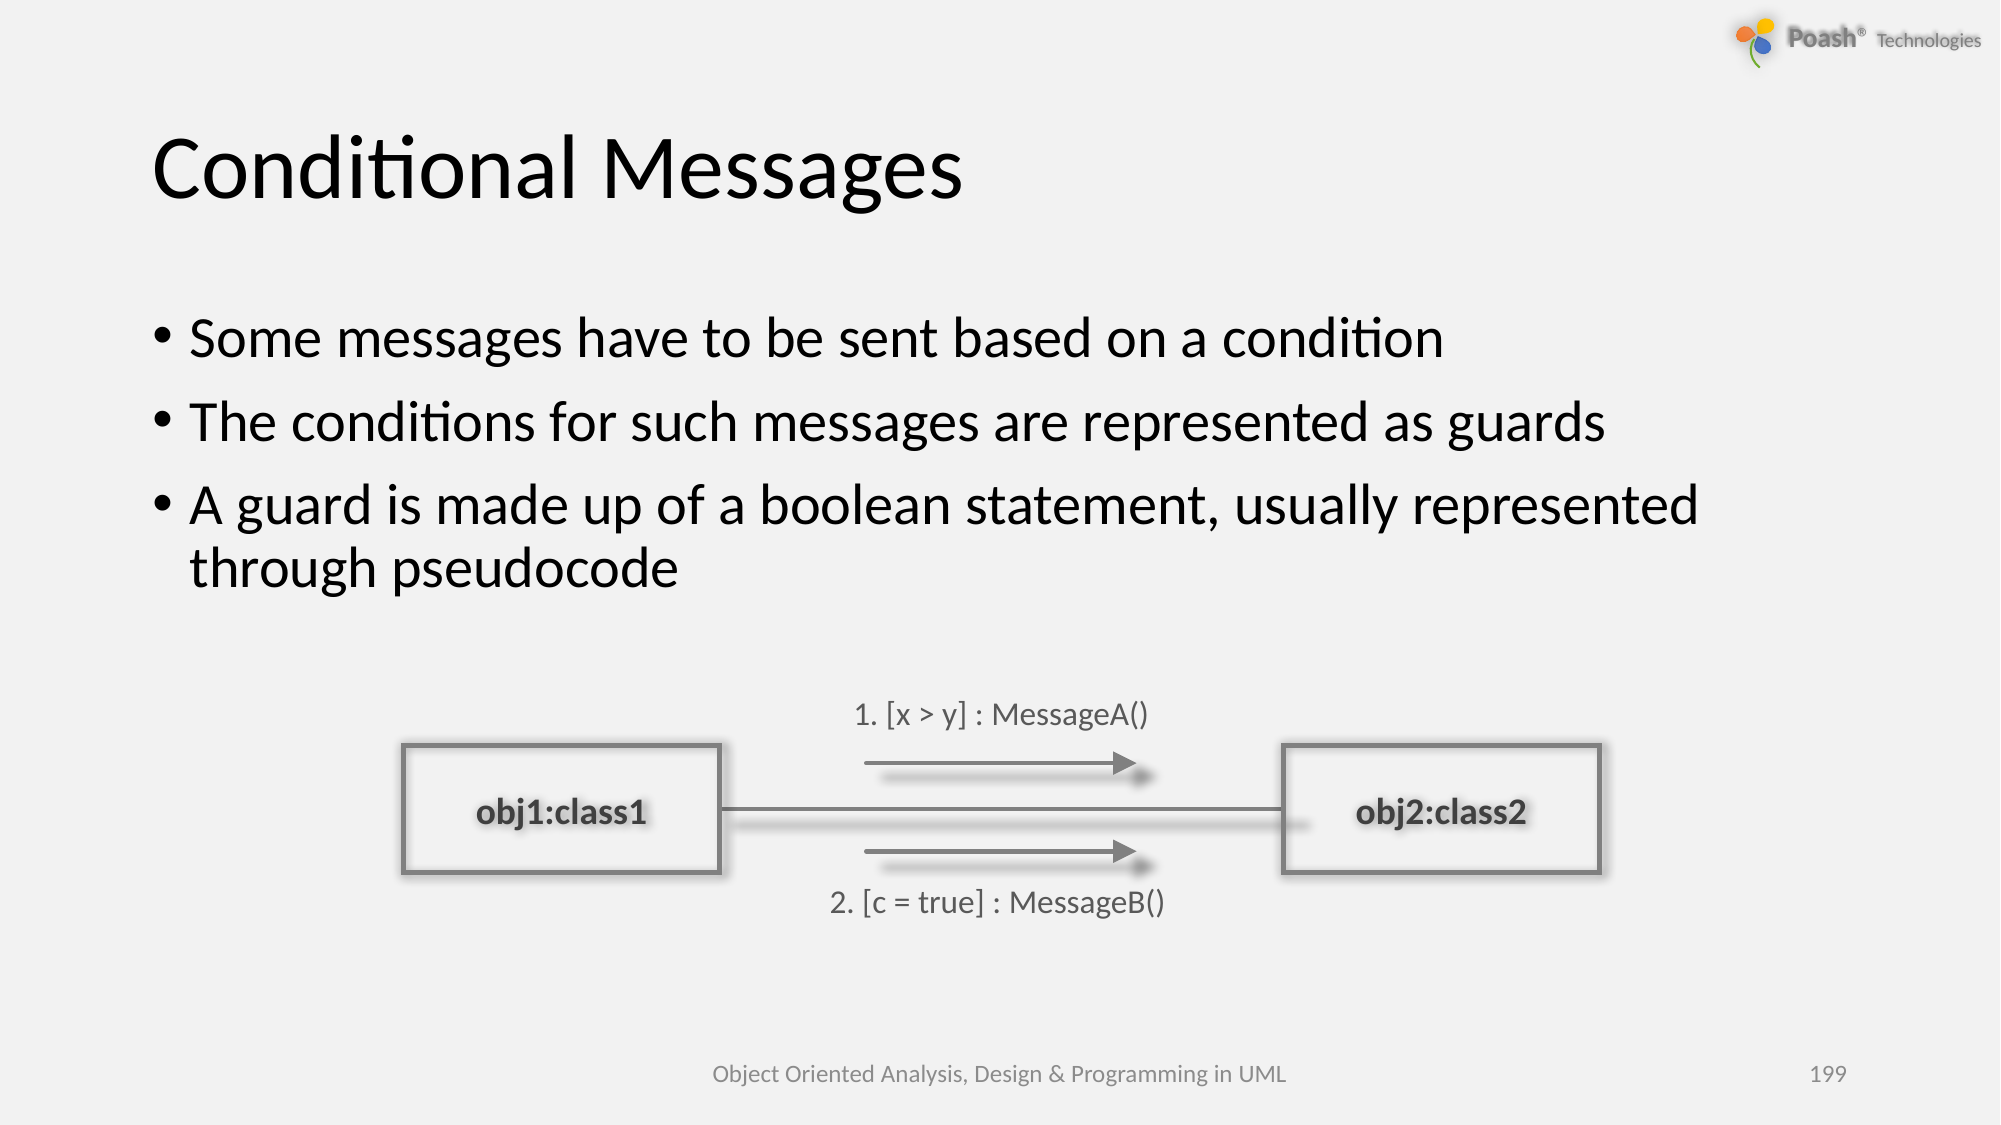

# Conditional Messages
Some messages have to be sent based on a condition
The conditions for such messages are represented as guards
A guard is made up of a boolean statement, usually represented through pseudocode

1. [x > y] : MessageA()
obj1:class1
obj2:class2
2. [c = true] : MessageB()
Object Oriented Analysis, Design & Programming in UML
199